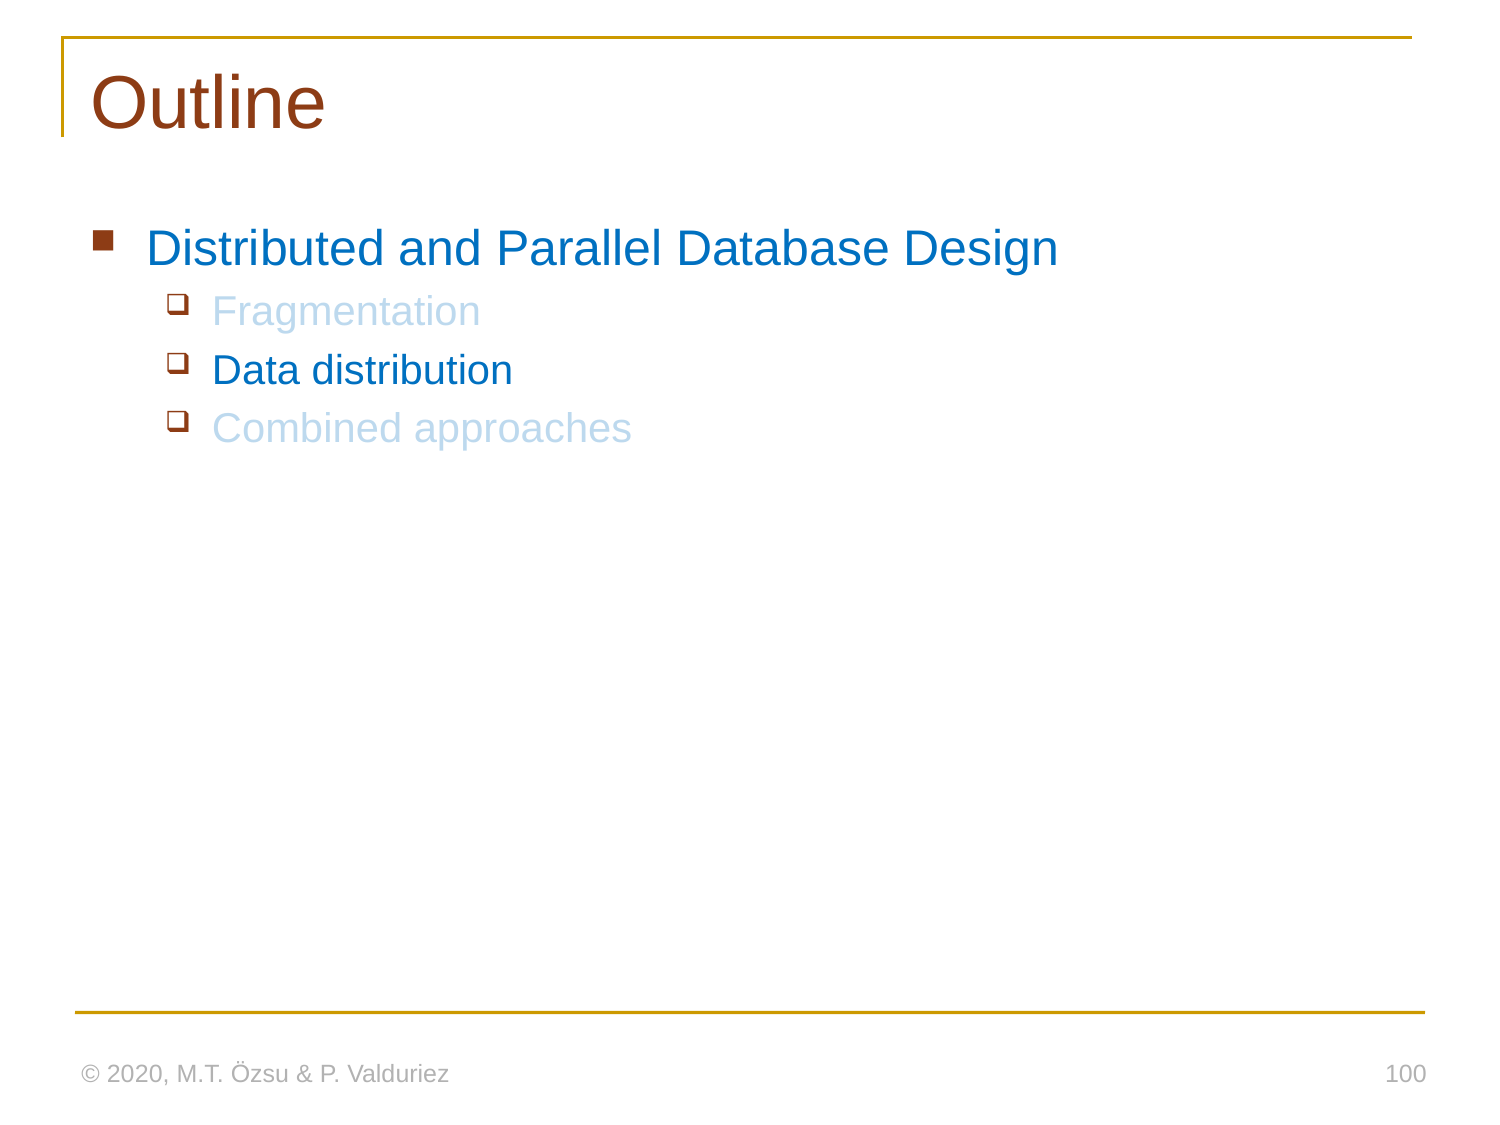

# Outline
Distributed and Parallel Database Design
Fragmentation
Data distribution
Combined approaches
© 2020, M.T. Özsu & P. Valduriez
100